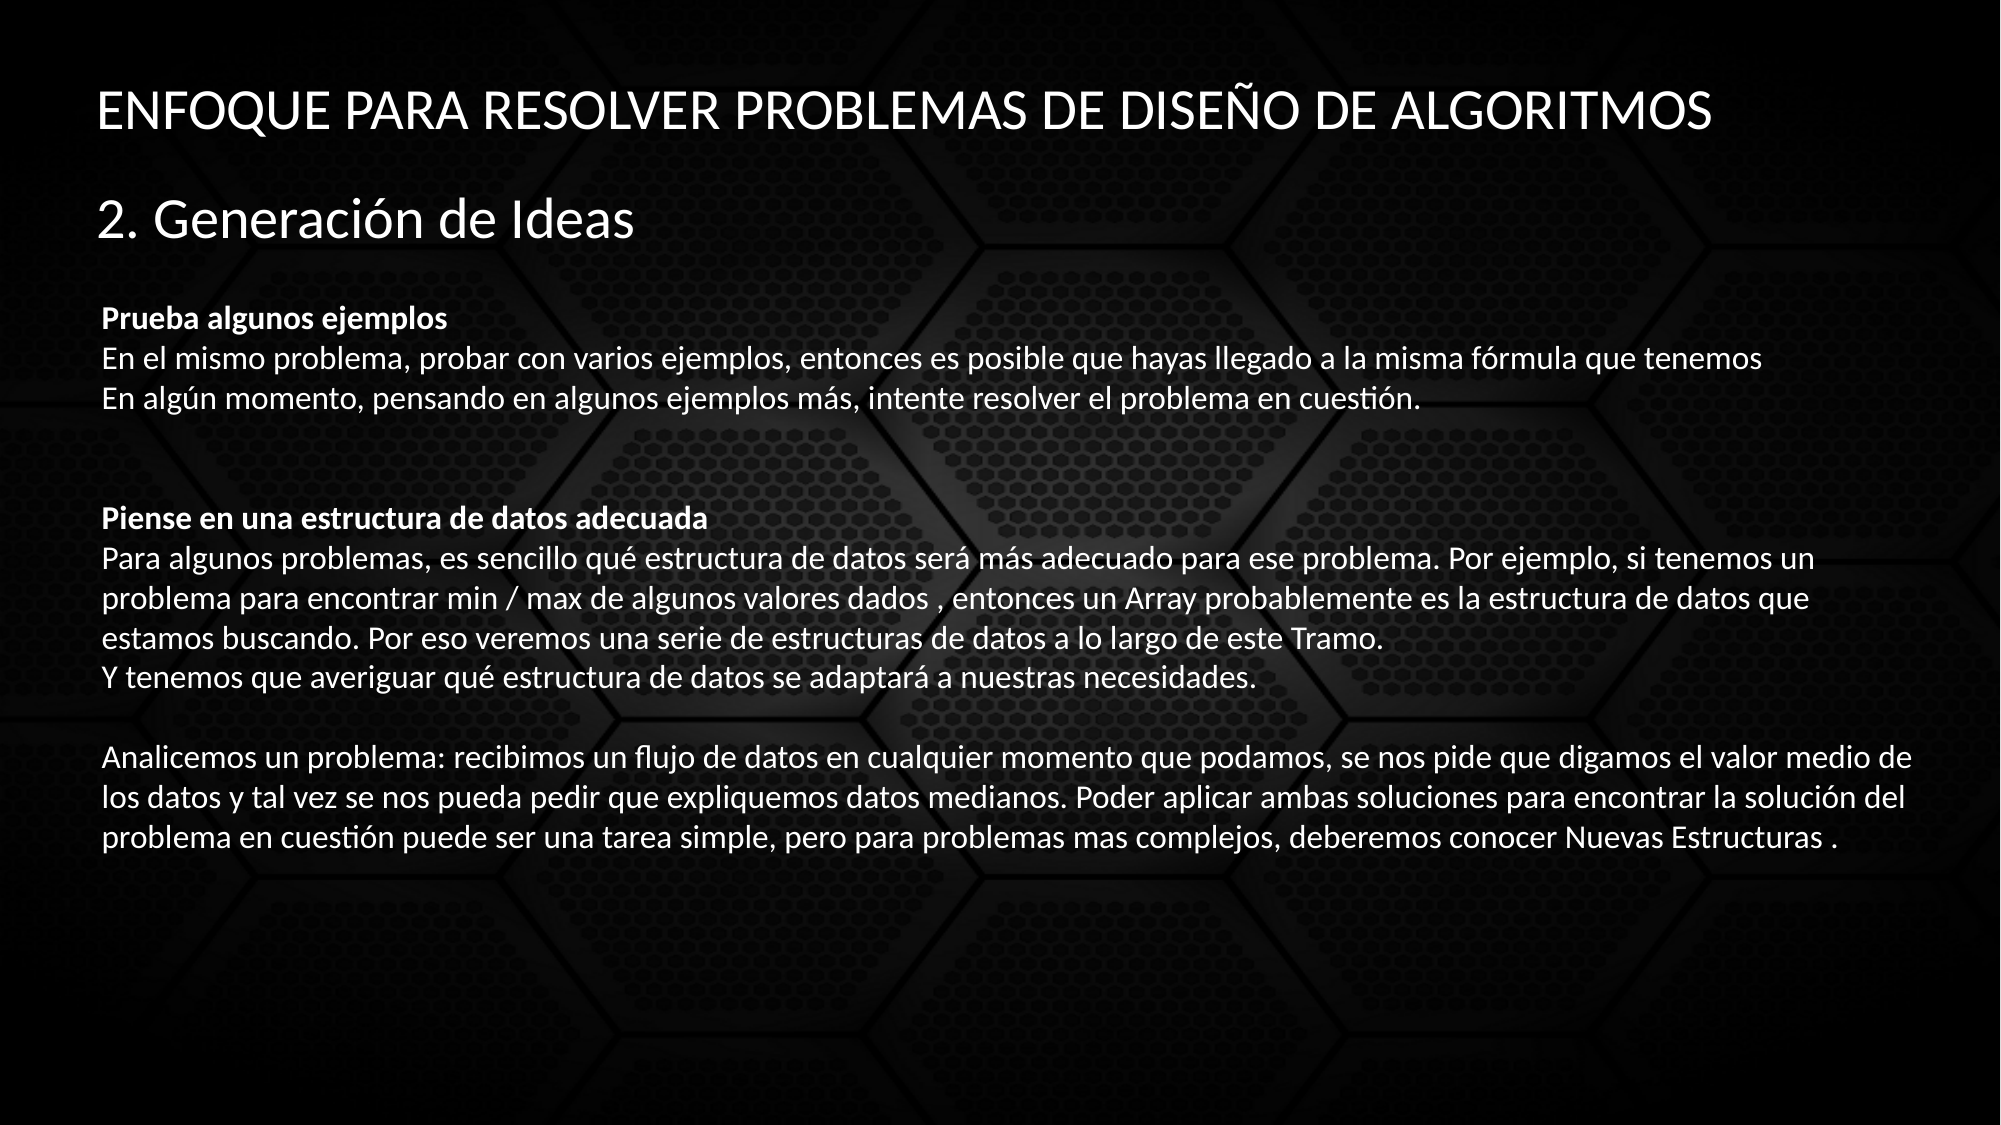

ENFOQUE PARA RESOLVER PROBLEMAS DE DISEÑO DE ALGORITMOS
2. Generación de Ideas
Prueba algunos ejemplos
En el mismo problema, probar con varios ejemplos, entonces es posible que hayas llegado a la misma fórmula que tenemos
En algún momento, pensando en algunos ejemplos más, intente resolver el problema en cuestión.
Piense en una estructura de datos adecuada
Para algunos problemas, es sencillo qué estructura de datos será más adecuado para ese problema. Por ejemplo, si tenemos un problema para encontrar min / max de algunos valores dados , entonces un Array probablemente es la estructura de datos que estamos buscando. Por eso veremos una serie de estructuras de datos a lo largo de este Tramo.
Y tenemos que averiguar qué estructura de datos se adaptará a nuestras necesidades.

Analicemos un problema: recibimos un flujo de datos en cualquier momento que podamos, se nos pide que digamos el valor medio de los datos y tal vez se nos pueda pedir que expliquemos datos medianos. Poder aplicar ambas soluciones para encontrar la solución del problema en cuestión puede ser una tarea simple, pero para problemas mas complejos, deberemos conocer Nuevas Estructuras .